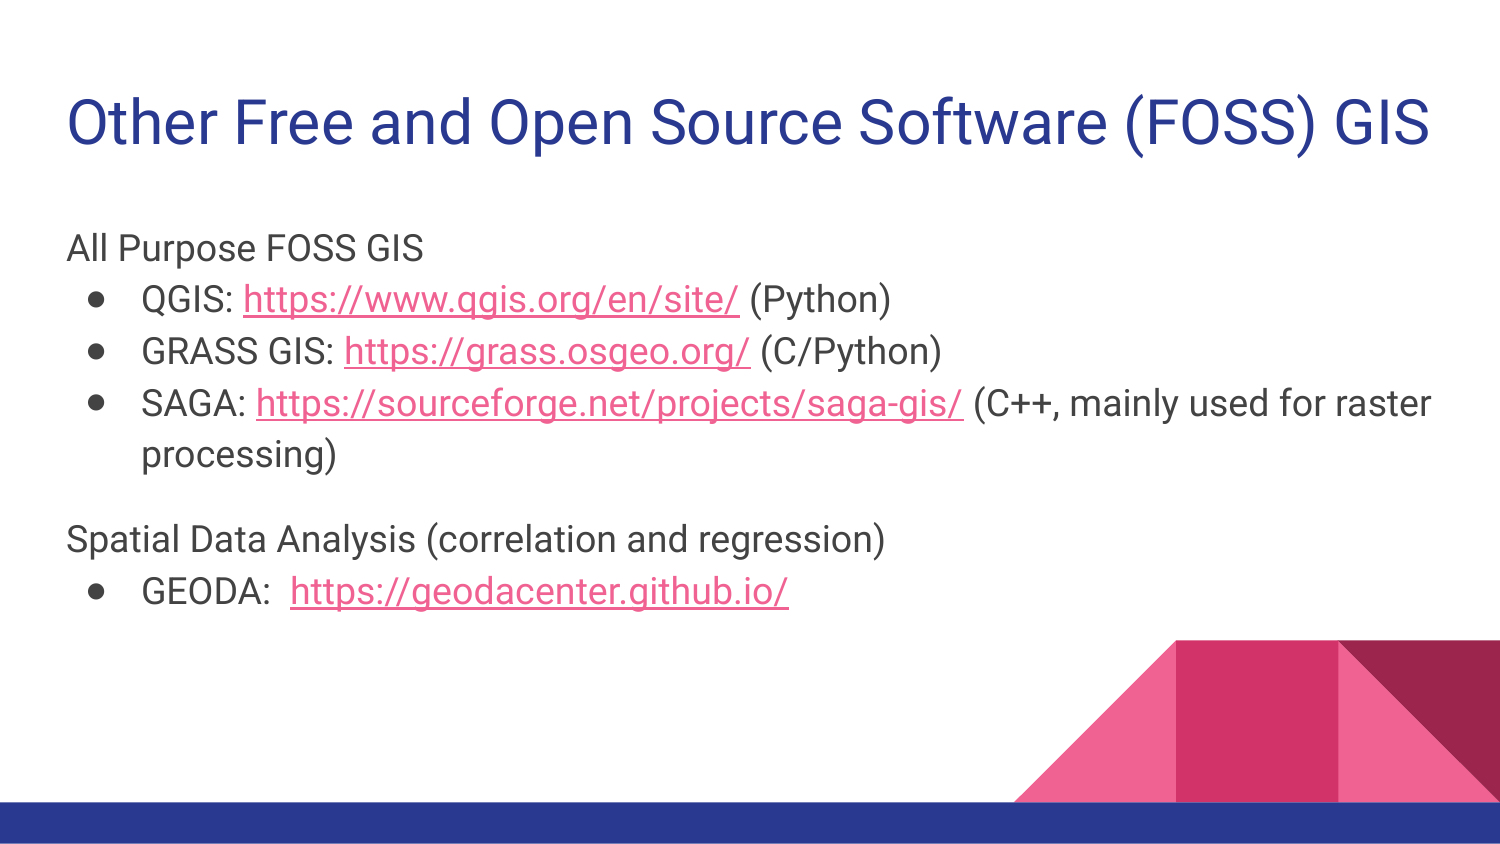

# Other Free and Open Source Software (FOSS) GIS
All Purpose FOSS GIS
QGIS: https://www.qgis.org/en/site/ (Python)
GRASS GIS: https://grass.osgeo.org/ (C/Python)
SAGA: https://sourceforge.net/projects/saga-gis/ (C++, mainly used for raster processing)
Spatial Data Analysis (correlation and regression)
GEODA:  https://geodacenter.github.io/